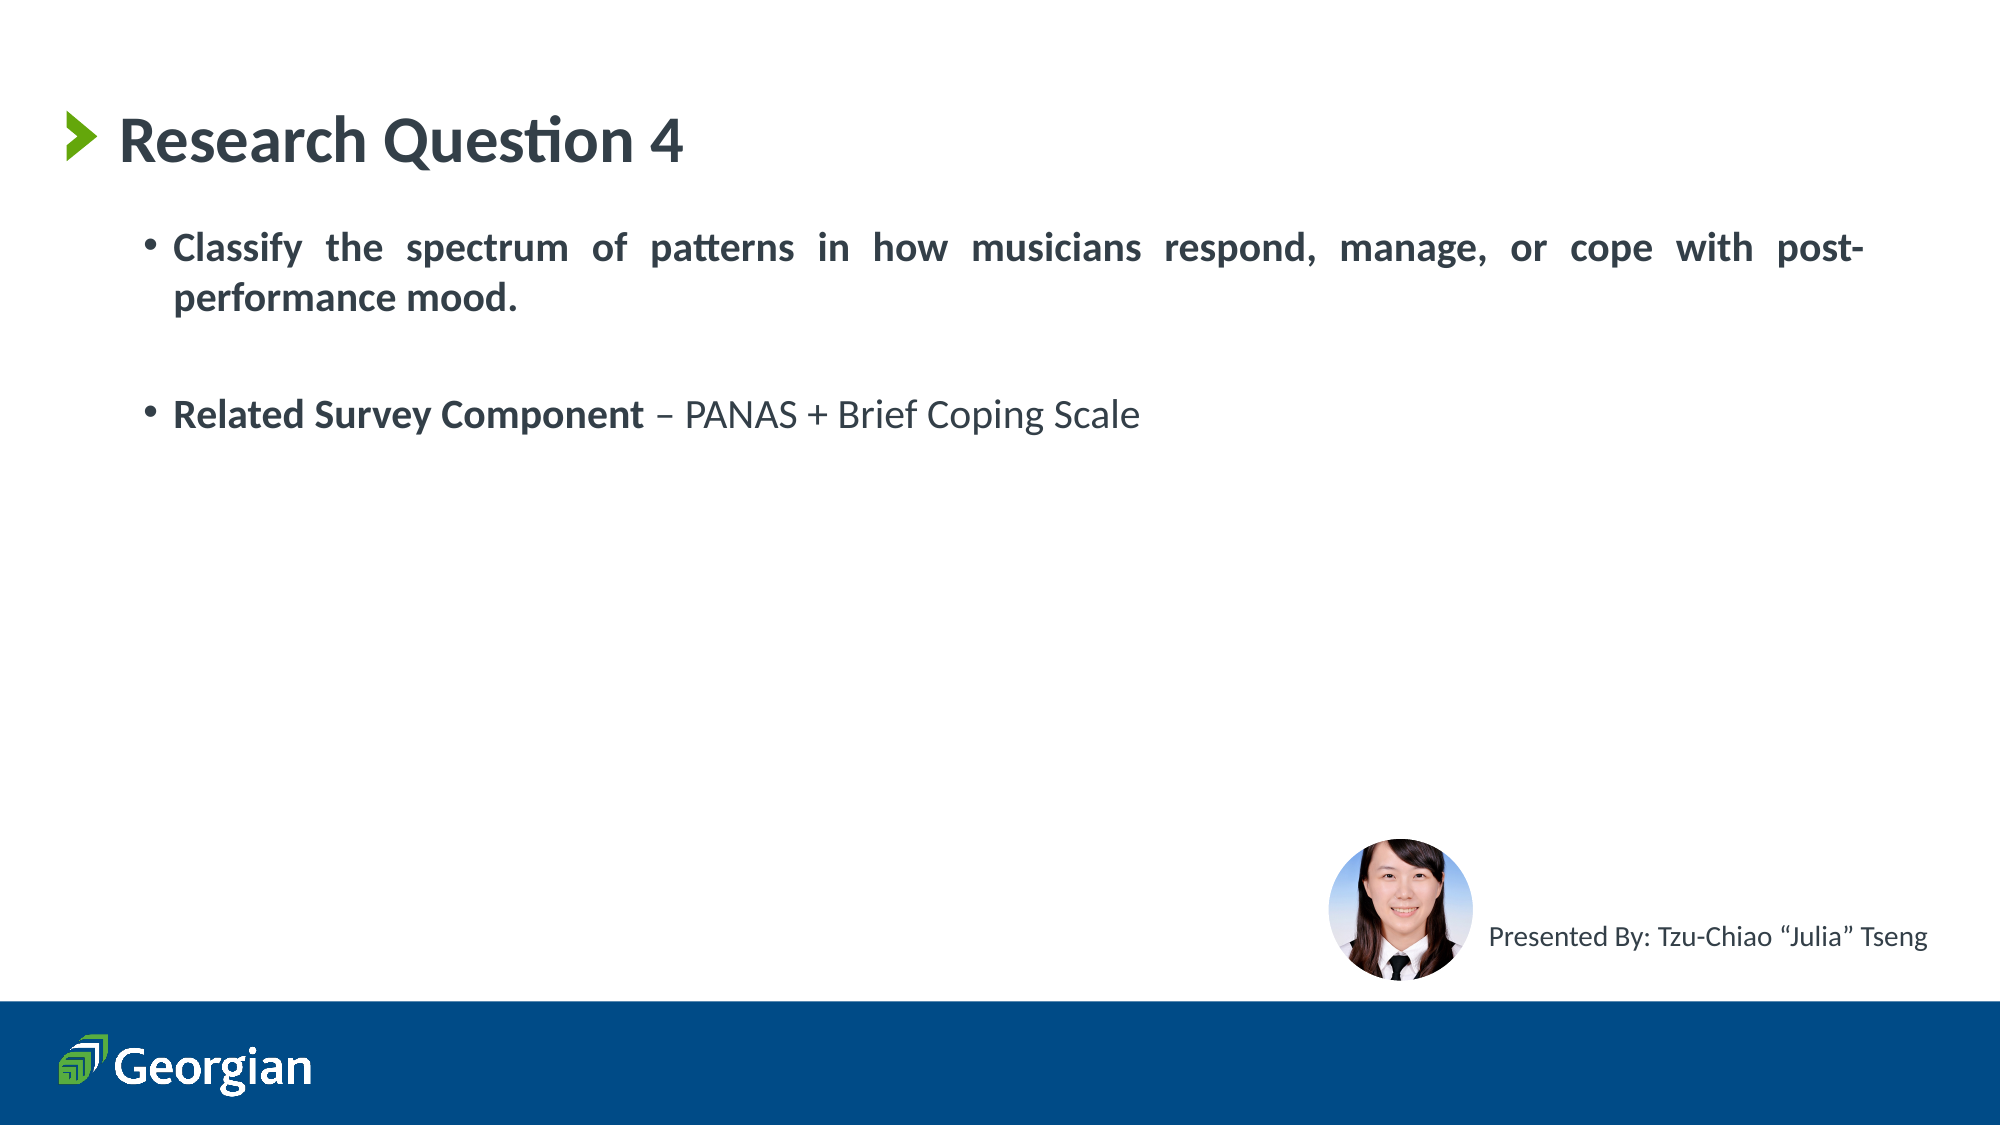

# Research Question 4
Classify the spectrum of patterns in how musicians respond, manage, or cope with post-performance mood.

Related Survey Component – PANAS + Brief Coping Scale

Presented By: Tzu-Chiao “Julia” Tseng